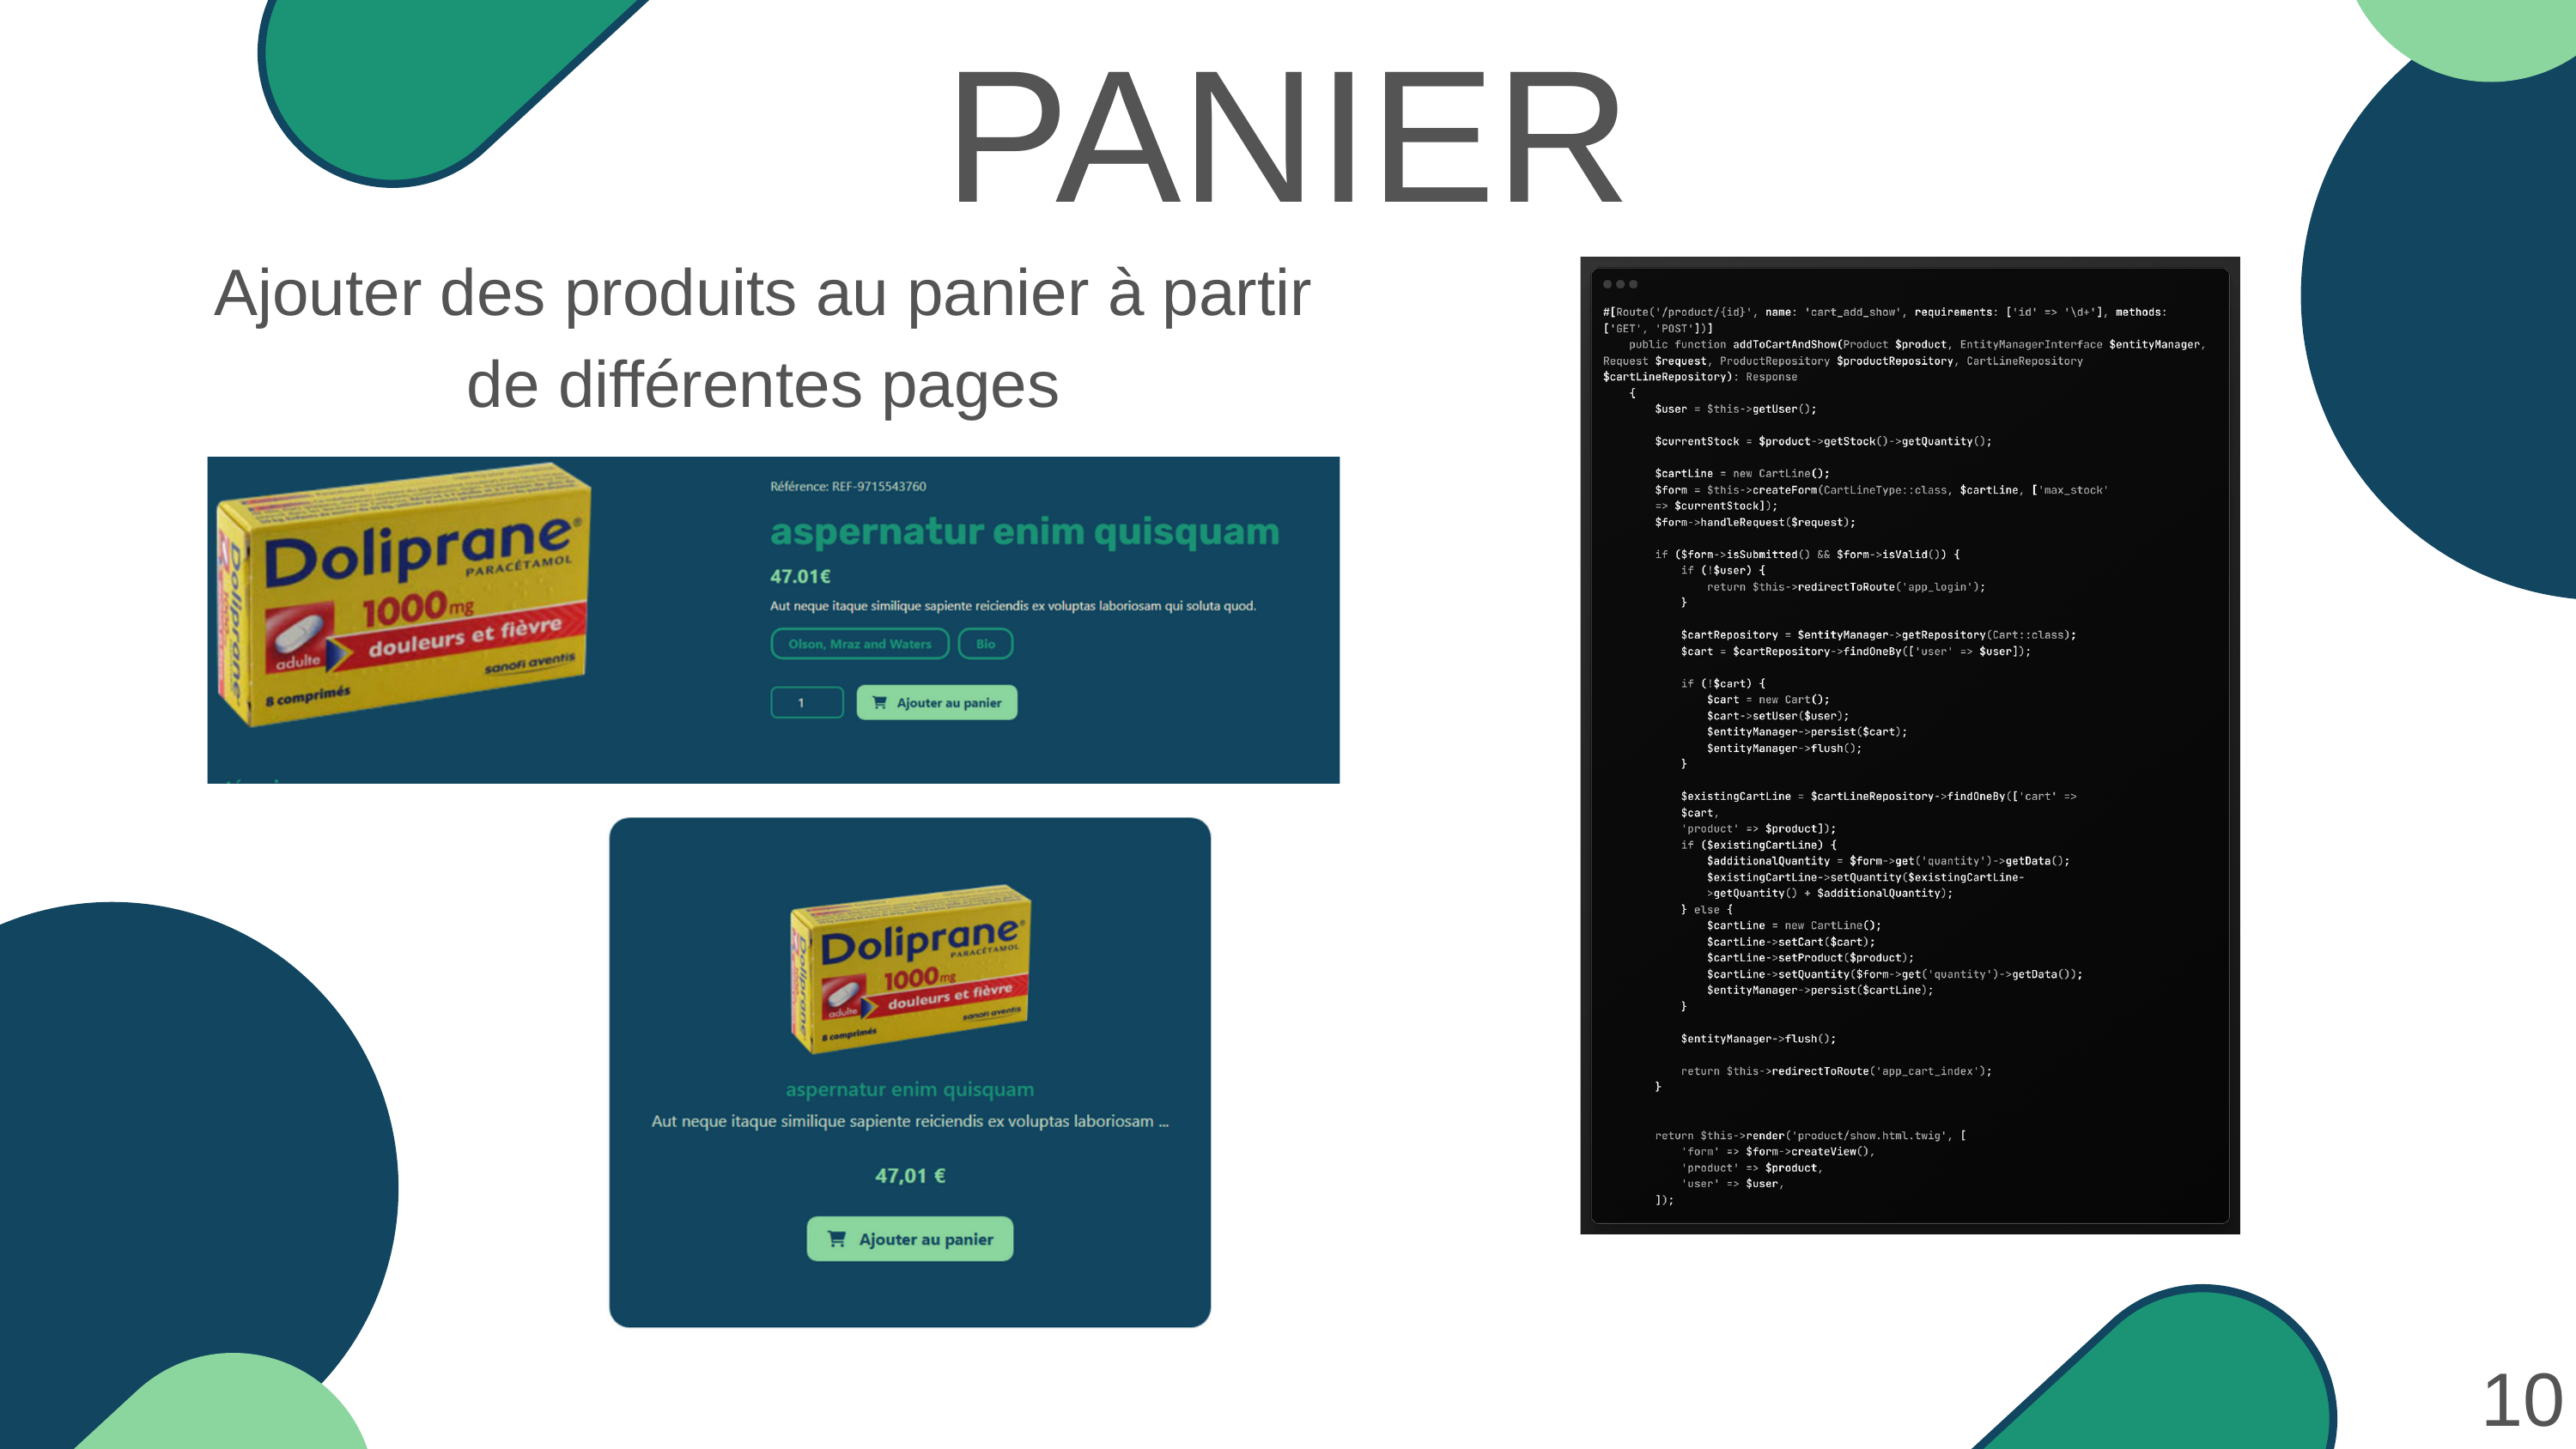

PANIER
Ajouter des produits au panier à partir de différentes pages

10